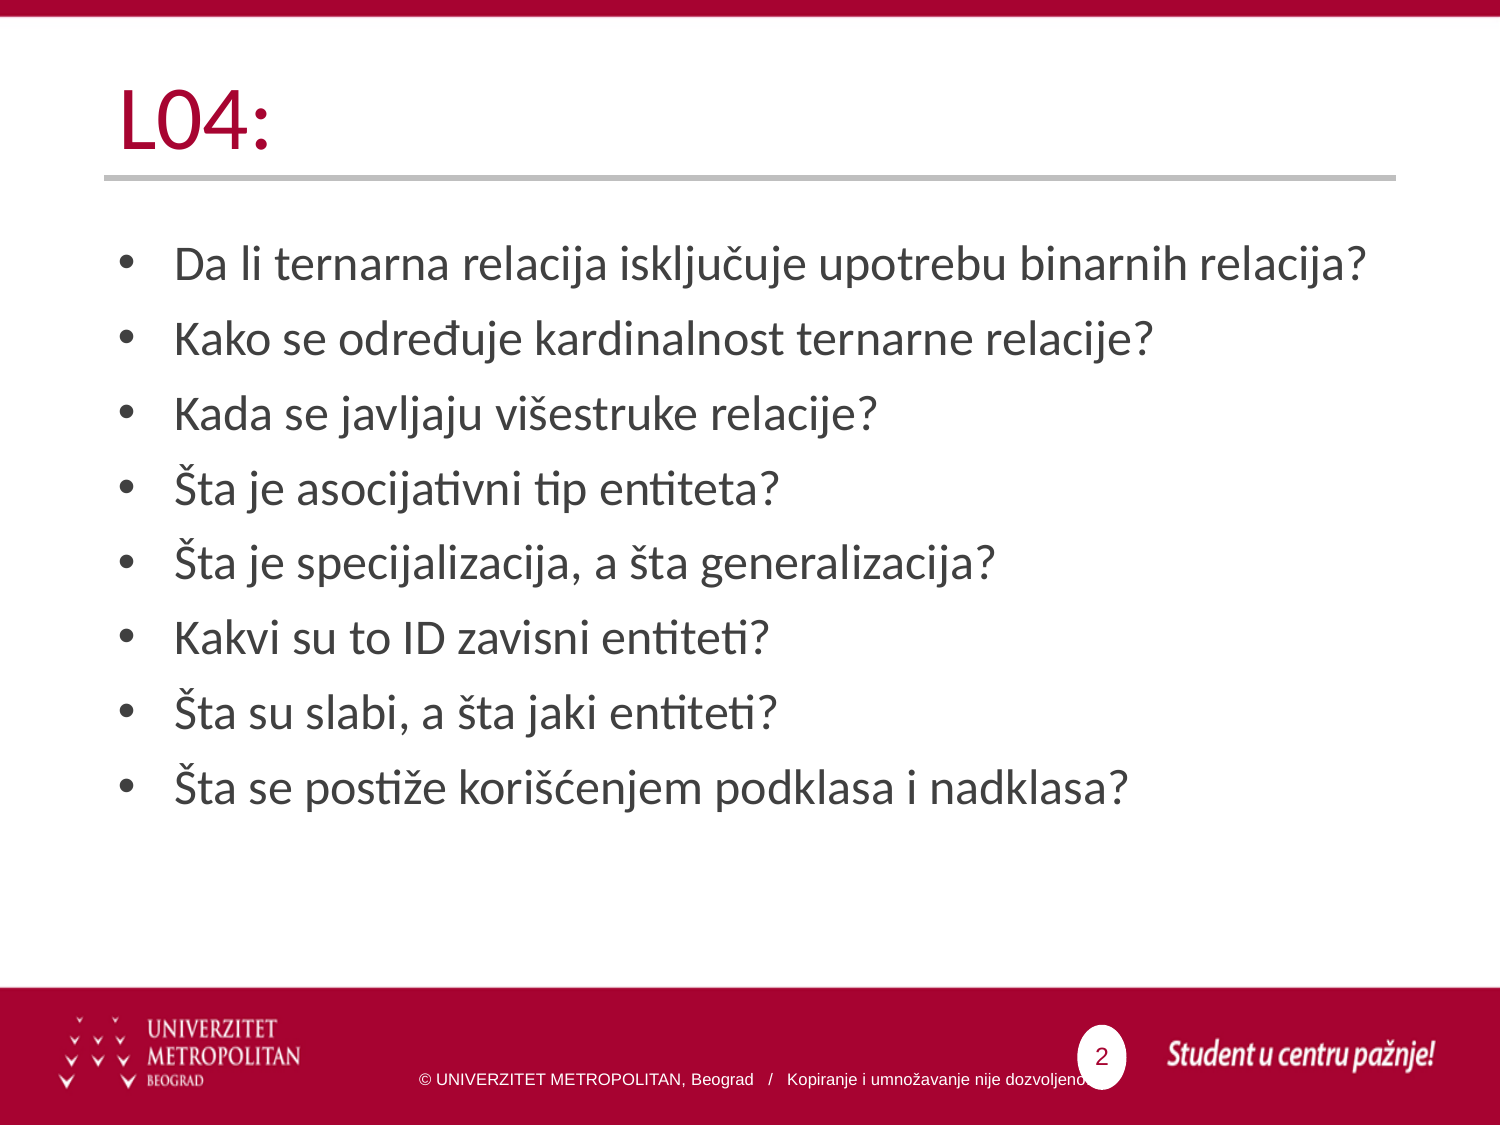

# L04:
Da li ternarna relacija isključuje upotrebu binarnih relacija?
Kako se određuje kardinalnost ternarne relacije?
Kada se javljaju višestruke relacije?
Šta je asocijativni tip entiteta?
Šta je specijalizacija, a šta generalizacija?
Kakvi su to ID zavisni entiteti?
Šta su slabi, a šta jaki entiteti?
Šta se postiže korišćenjem podklasa i nadklasa?